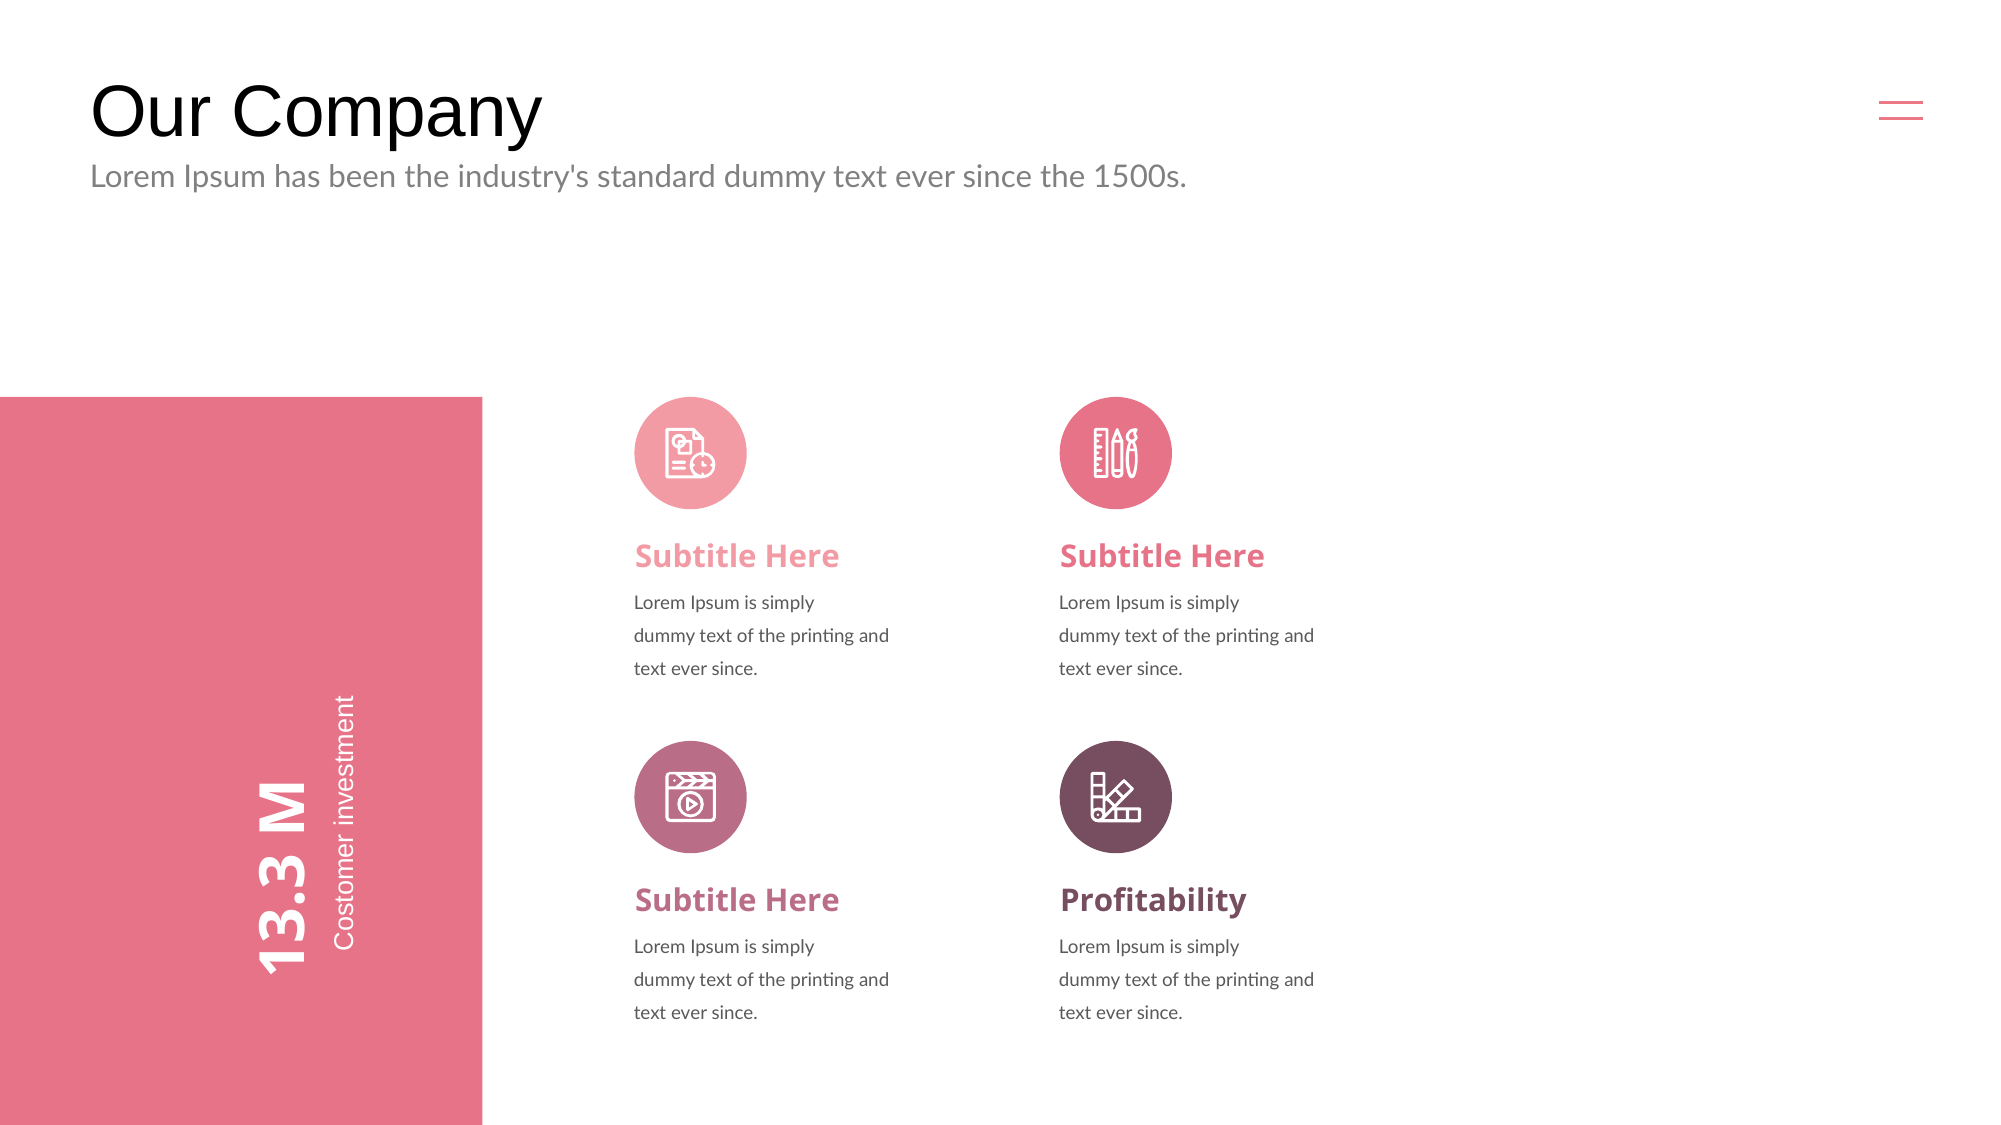

# Our Company
Lorem Ipsum has been the industry's standard dummy text ever since the 1500s.

Subtitle Here
Subtitle Here
Lorem Ipsum is simply
dummy text of the printing and
text ever since.
Lorem Ipsum is simply
dummy text of the printing and
text ever since.

Costomer investment
13.3 M
Subtitle Here
Profitability
Lorem Ipsum is simply
dummy text of the printing and
text ever since.
Lorem Ipsum is simply
dummy text of the printing and
text ever since.